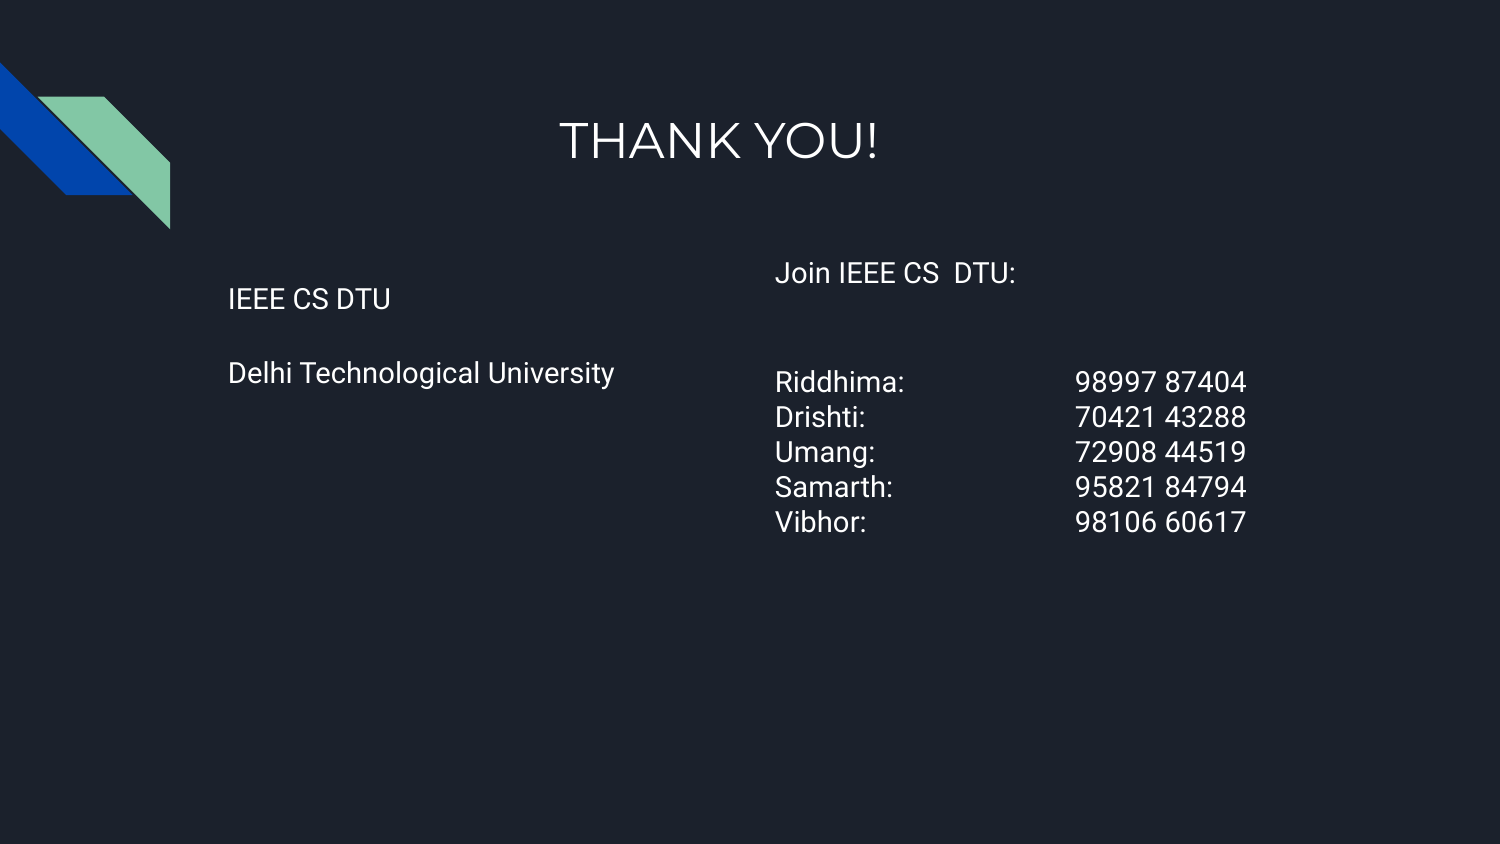

# THANK YOU!
Join IEEE CS  DTU:

Riddhima:		98997 87404
Drishti:		70421 43288
Umang:		72908 44519
Samarth: 		95821 84794
Vibhor:		98106 60617

IEEE CS DTU
Delhi Technological University